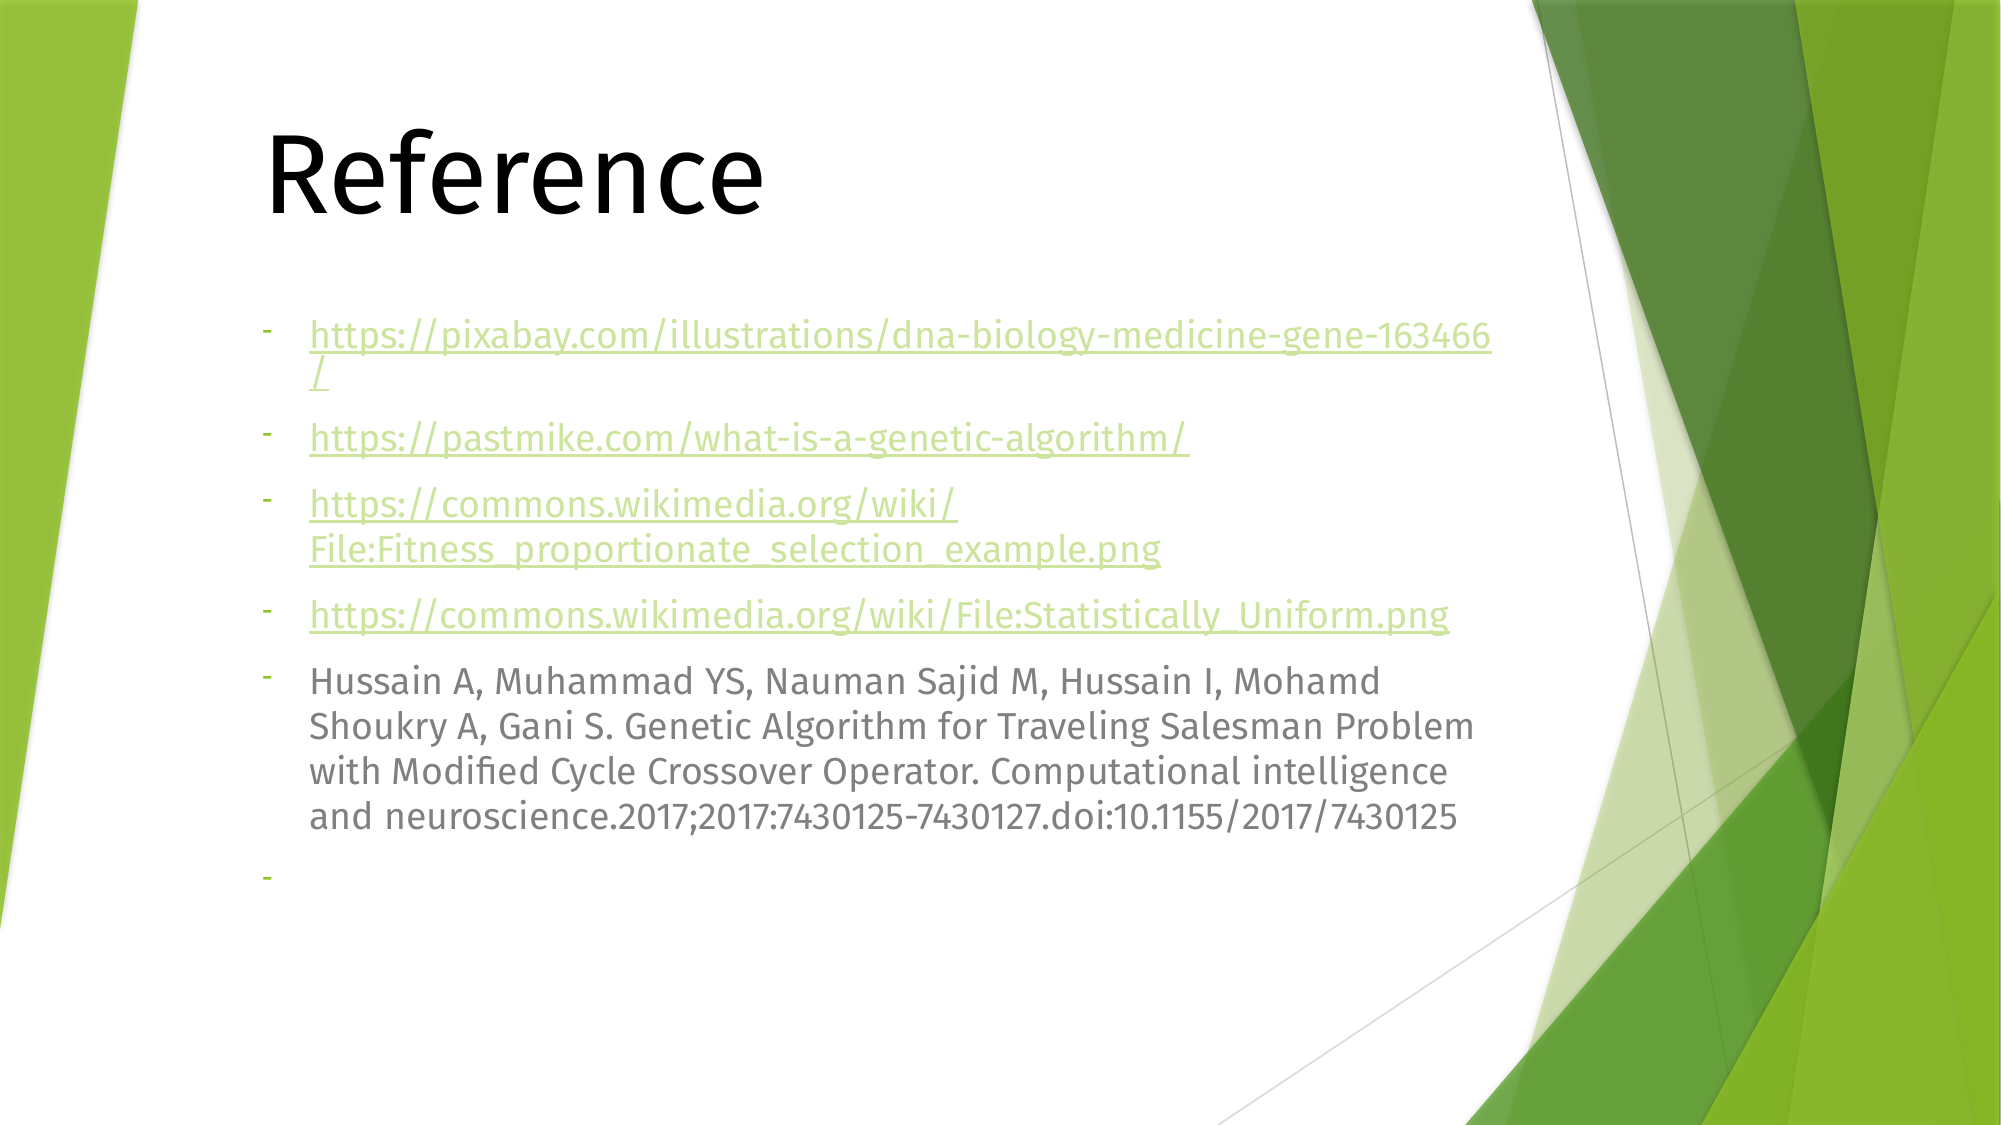

# Reference
https://pixabay.com/illustrations/dna-biology-medicine-gene-163466/
https://pastmike.com/what-is-a-genetic-algorithm/
https://commons.wikimedia.org/wiki/File:Fitness_proportionate_selection_example.png
https://commons.wikimedia.org/wiki/File:Statistically_Uniform.png
Hussain A, Muhammad YS, Nauman Sajid M, Hussain I, Mohamd Shoukry A, Gani S. Genetic Algorithm for Traveling Salesman Problem with Modified Cycle Crossover Operator. Computational intelligence and neuroscience.2017;2017:7430125-7430127.doi:10.1155/2017/7430125